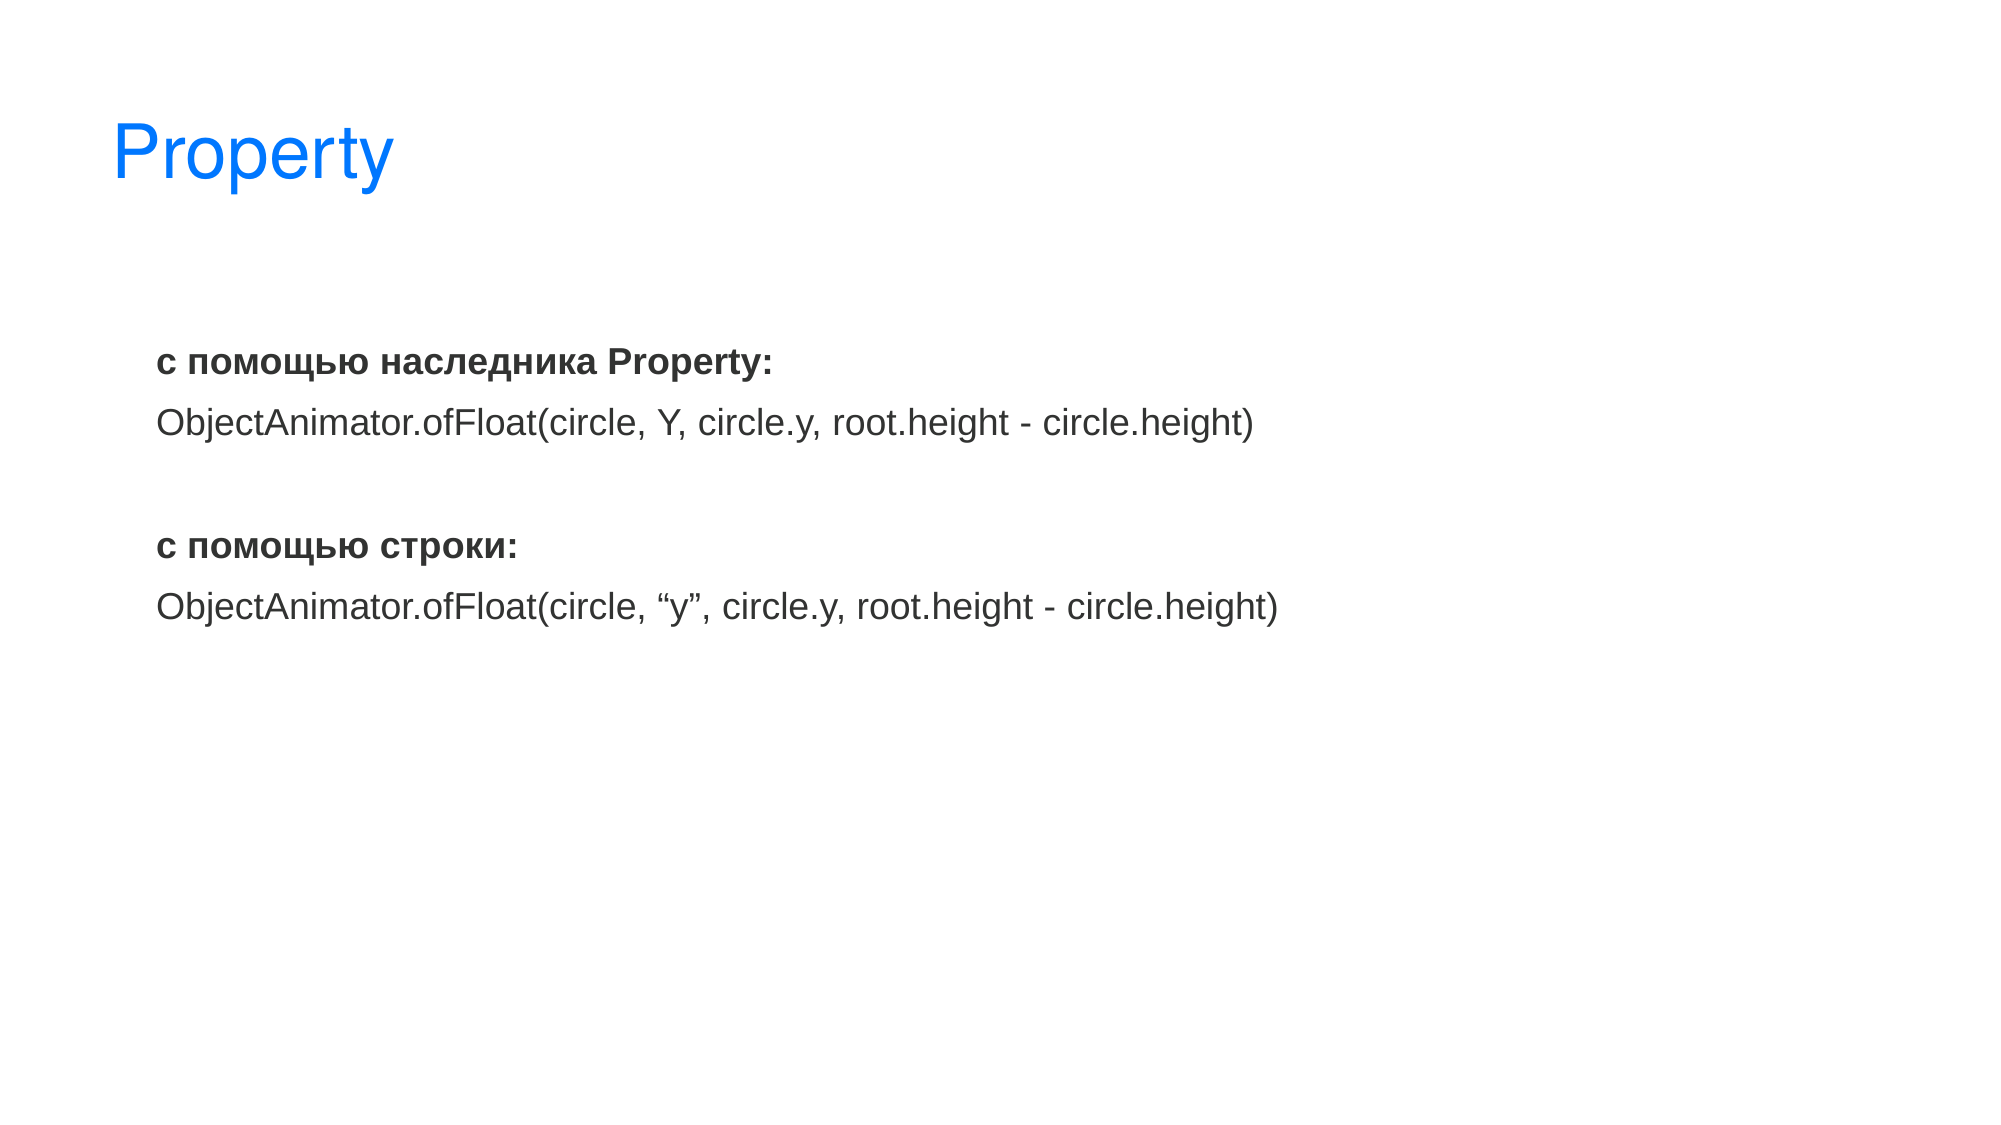

# Property
с помощью наследника Property:
ObjectAnimator.ofFloat(circle, Y, circle.y, root.height - circle.height)

с помощью строки:
ObjectAnimator.ofFloat(circle, “y”, circle.y, root.height - circle.height)